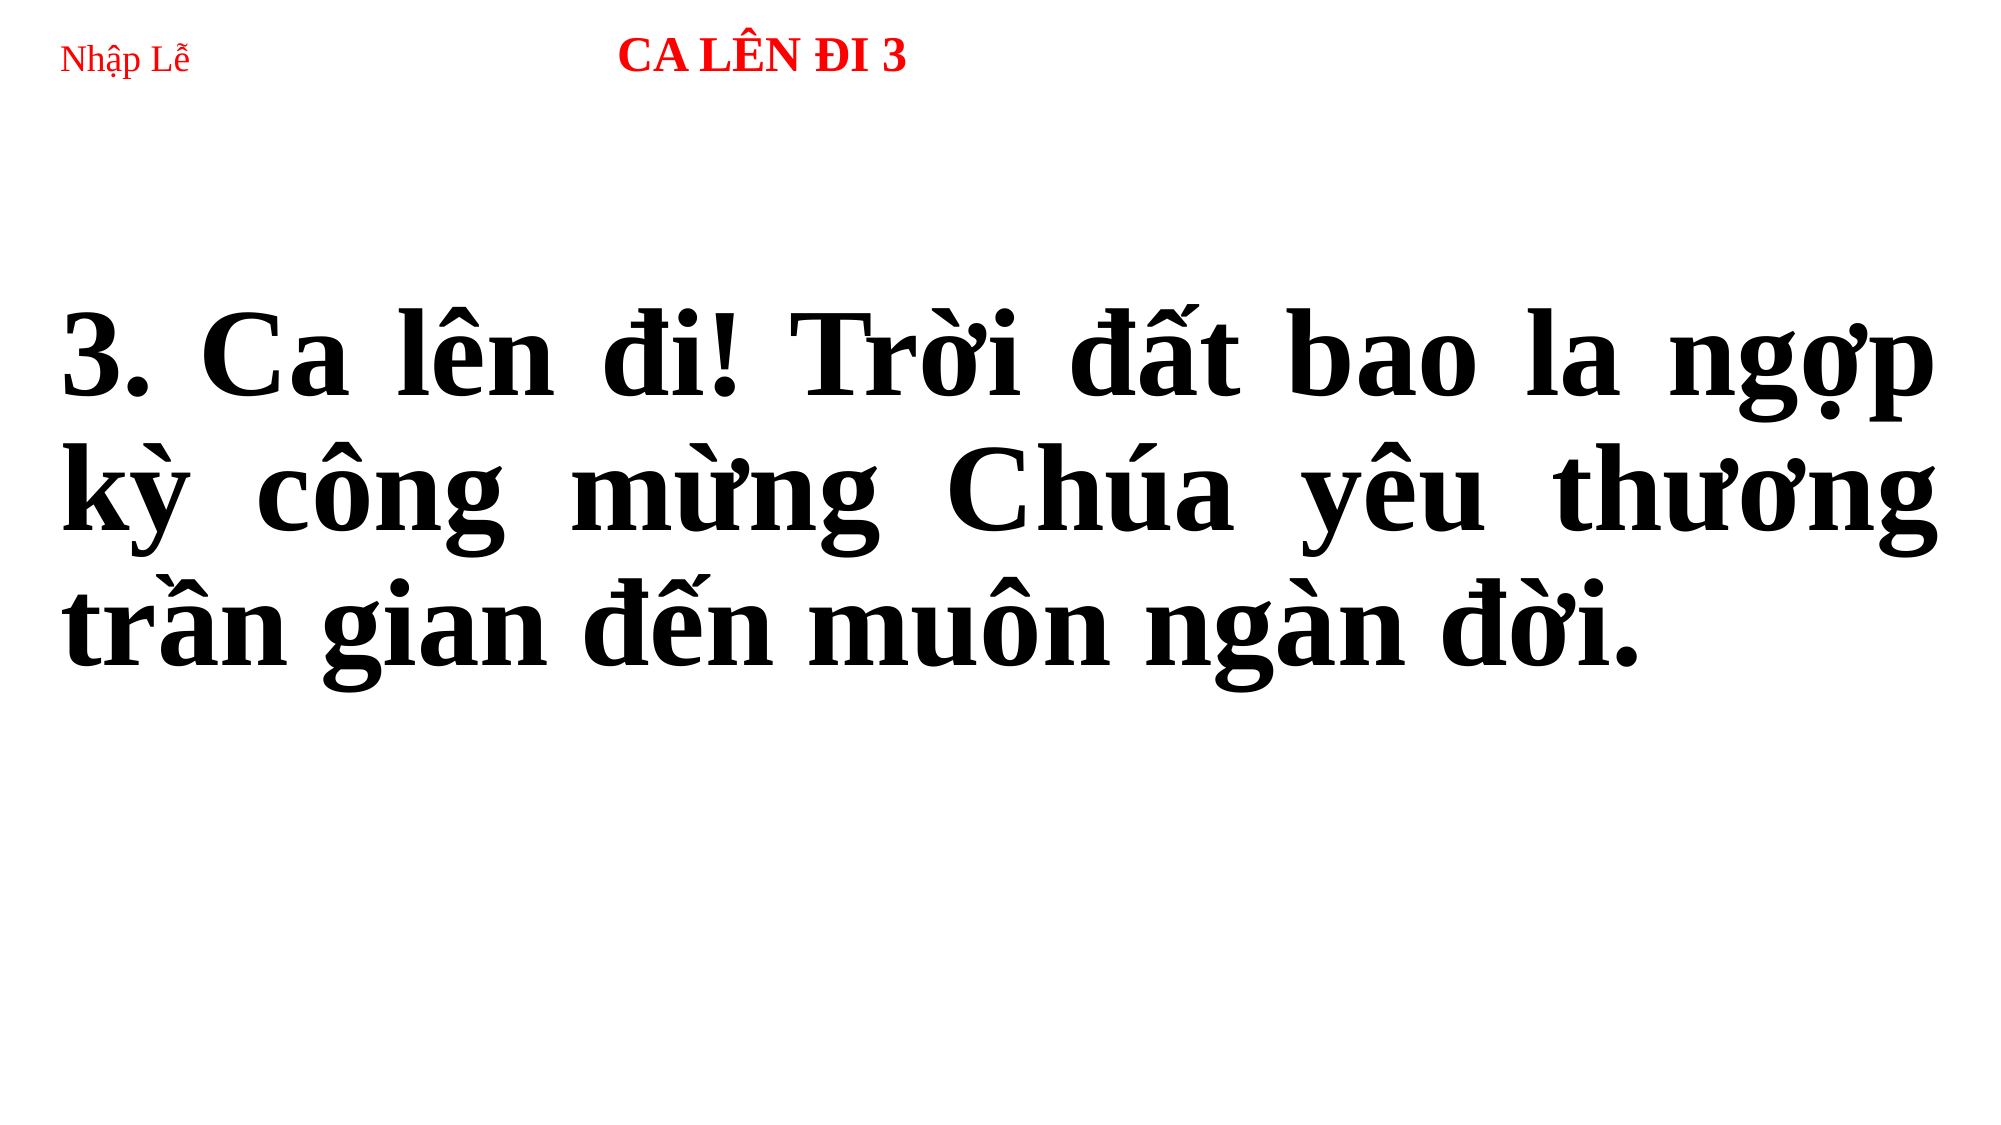

# Nhập Lễ                                             CA LÊN ĐI 3
3. Ca lên đi! Trời đất bao la ngợp kỳ công mừng Chúa yêu thương trần gian đến muôn ngàn đời.